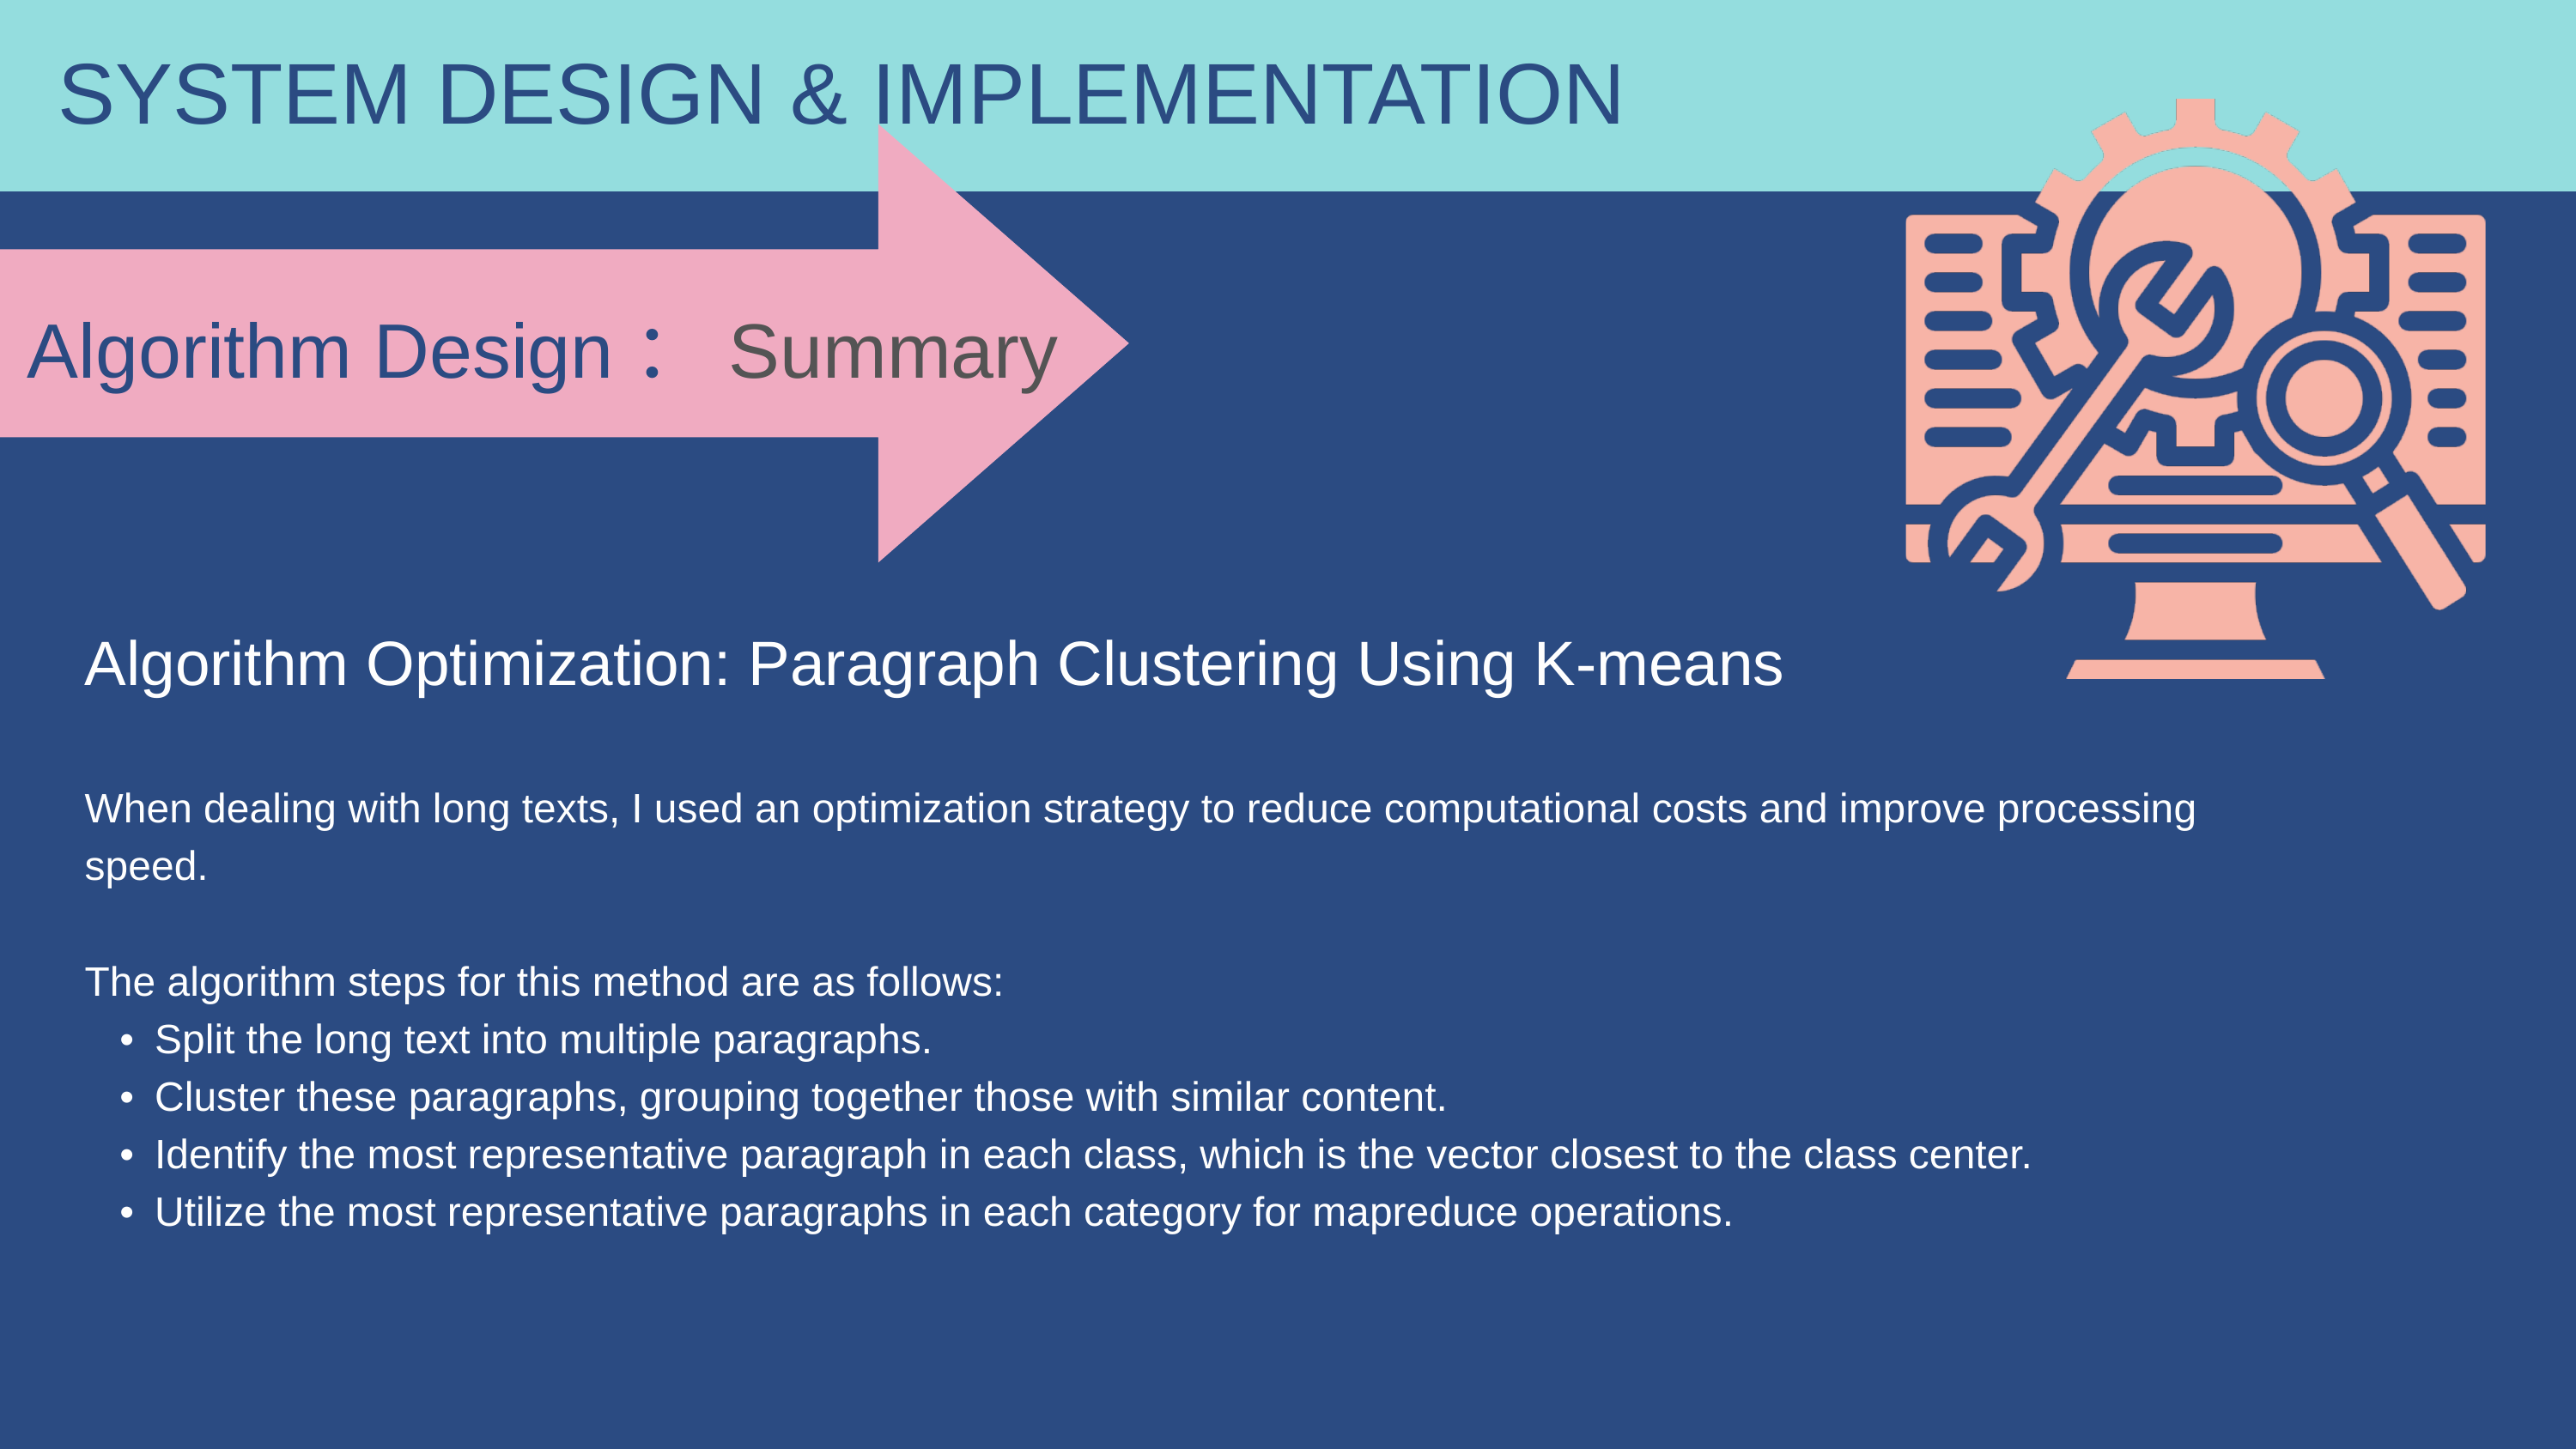

SYSTEM DESIGN & IMPLEMENTATION

Algorithm Design：Summary
| Algorithm Optimization: Paragraph Clustering Using K-means |
| --- |
| When dealing with long texts, I used an optimization strategy to reduce computational costs and improve processing speed. The algorithm steps for this method are as follows: Split the long text into multiple paragraphs. Cluster these paragraphs, grouping together those with similar content. Identify the most representative paragraph in each class, which is the vector closest to the class center. Utilize the most representative paragraphs in each category for mapreduce operations. |